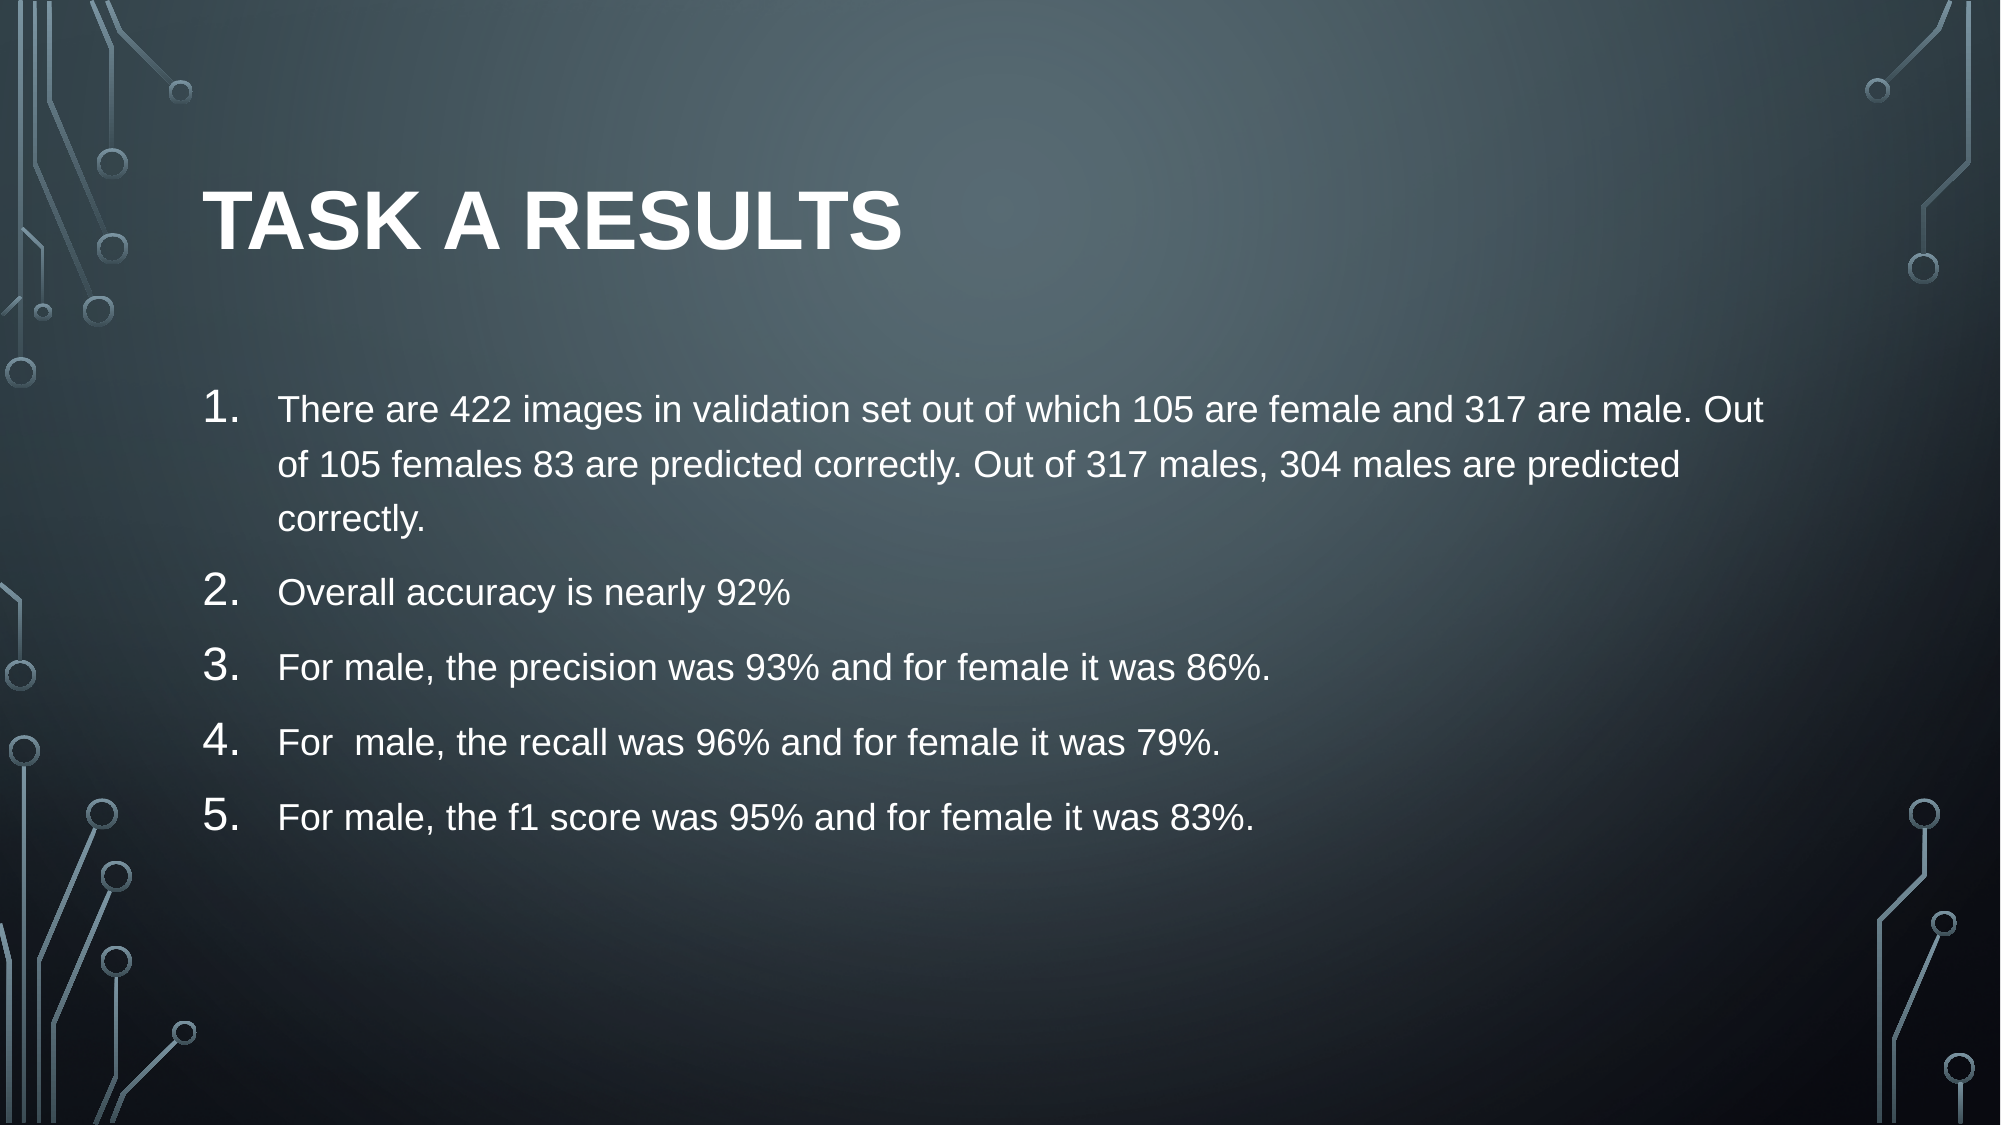

# Task a results
There are 422 images in validation set out of which 105 are female and 317 are male. Out of 105 females 83 are predicted correctly. Out of 317 males, 304 males are predicted correctly.
Overall accuracy is nearly 92%
For male, the precision was 93% and for female it was 86%.
For  male, the recall was 96% and for female it was 79%.
For male, the f1 score was 95% and for female it was 83%.